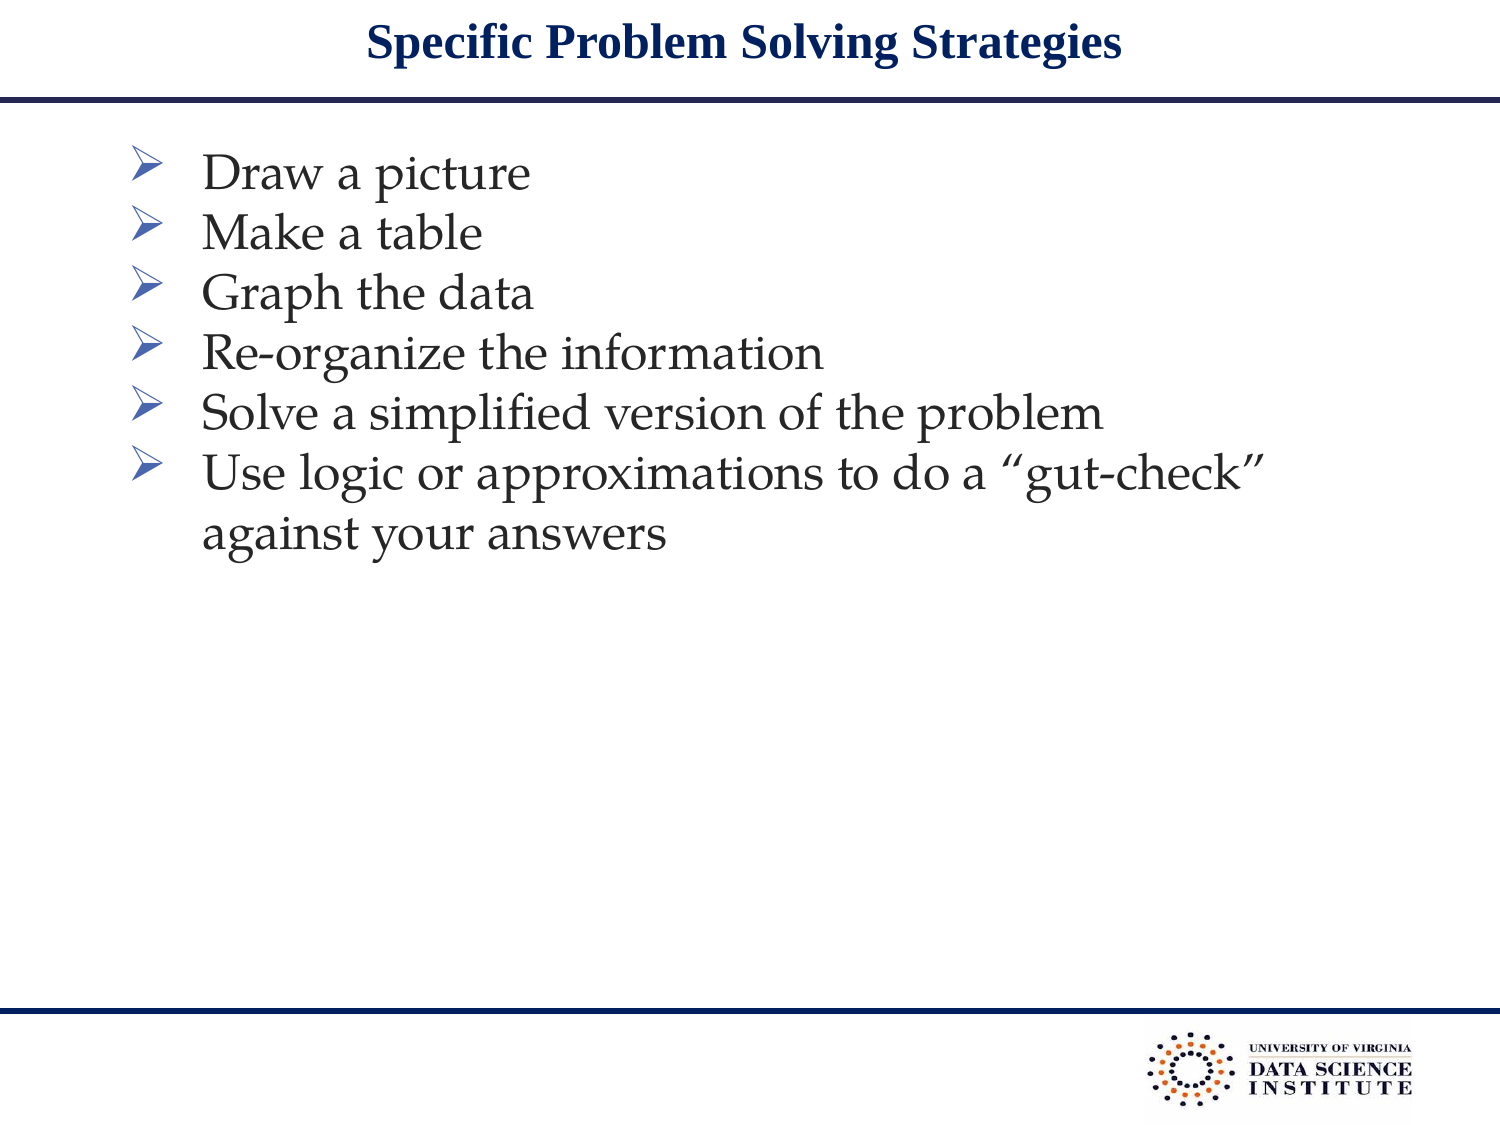

# Specific Problem Solving Strategies
Draw a picture
Make a table
Graph the data
Re-organize the information
Solve a simplified version of the problem
Use logic or approximations to do a “gut-check” against your answers